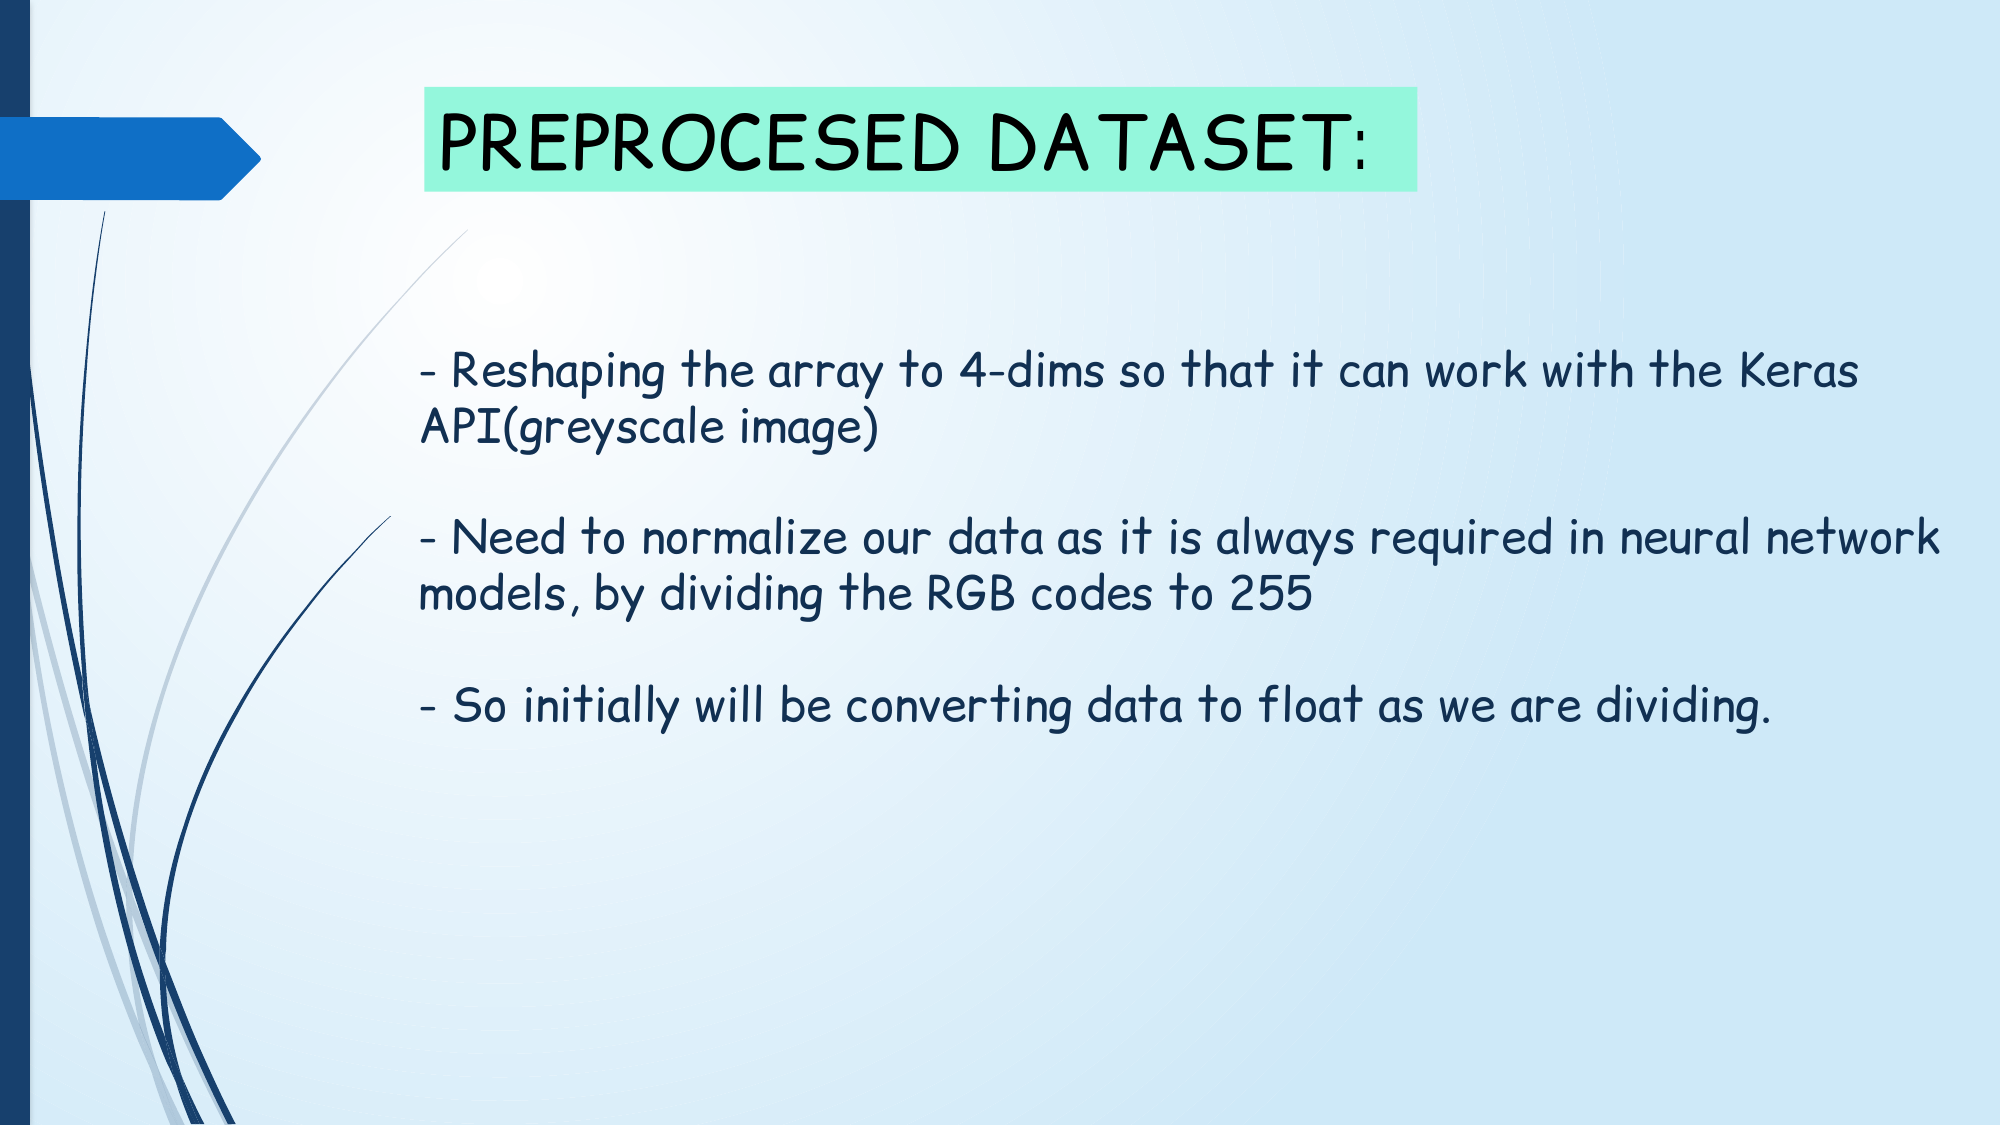

PREPROCESED DATASET:
# - Reshaping the array to 4-dims so that it can work with the Keras API(greyscale image) - Need to normalize our data as it is always required in neural network models, by dividing the RGB codes to 255 - So initially will be converting data to float as we are dividing.